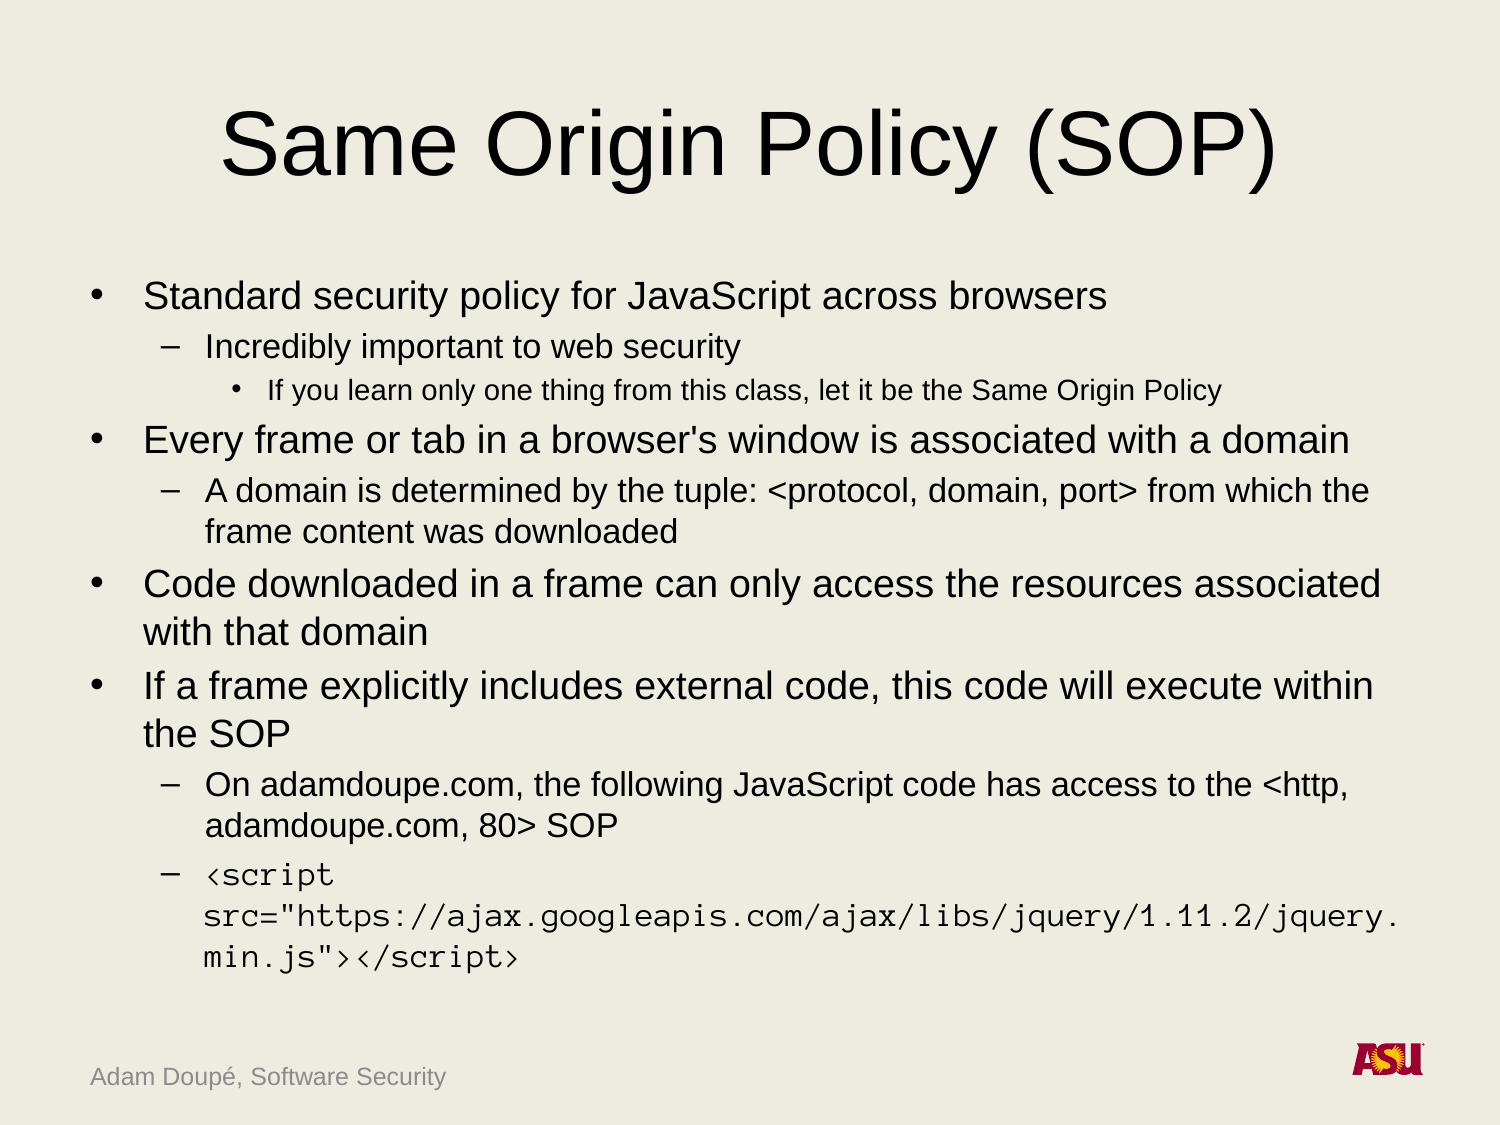

# Same Origin Policy (SOP)
Standard security policy for JavaScript across browsers
Incredibly important to web security
If you learn only one thing from this class, let it be the Same Origin Policy
Every frame or tab in a browser's window is associated with a domain
A domain is determined by the tuple: <protocol, domain, port> from which the frame content was downloaded
Code downloaded in a frame can only access the resources associated with that domain
If a frame explicitly includes external code, this code will execute within the SOP
On adamdoupe.com, the following JavaScript code has access to the <http, adamdoupe.com, 80> SOP
<script src="https://ajax.googleapis.com/ajax/libs/jquery/1.11.2/jquery.min.js"></script>